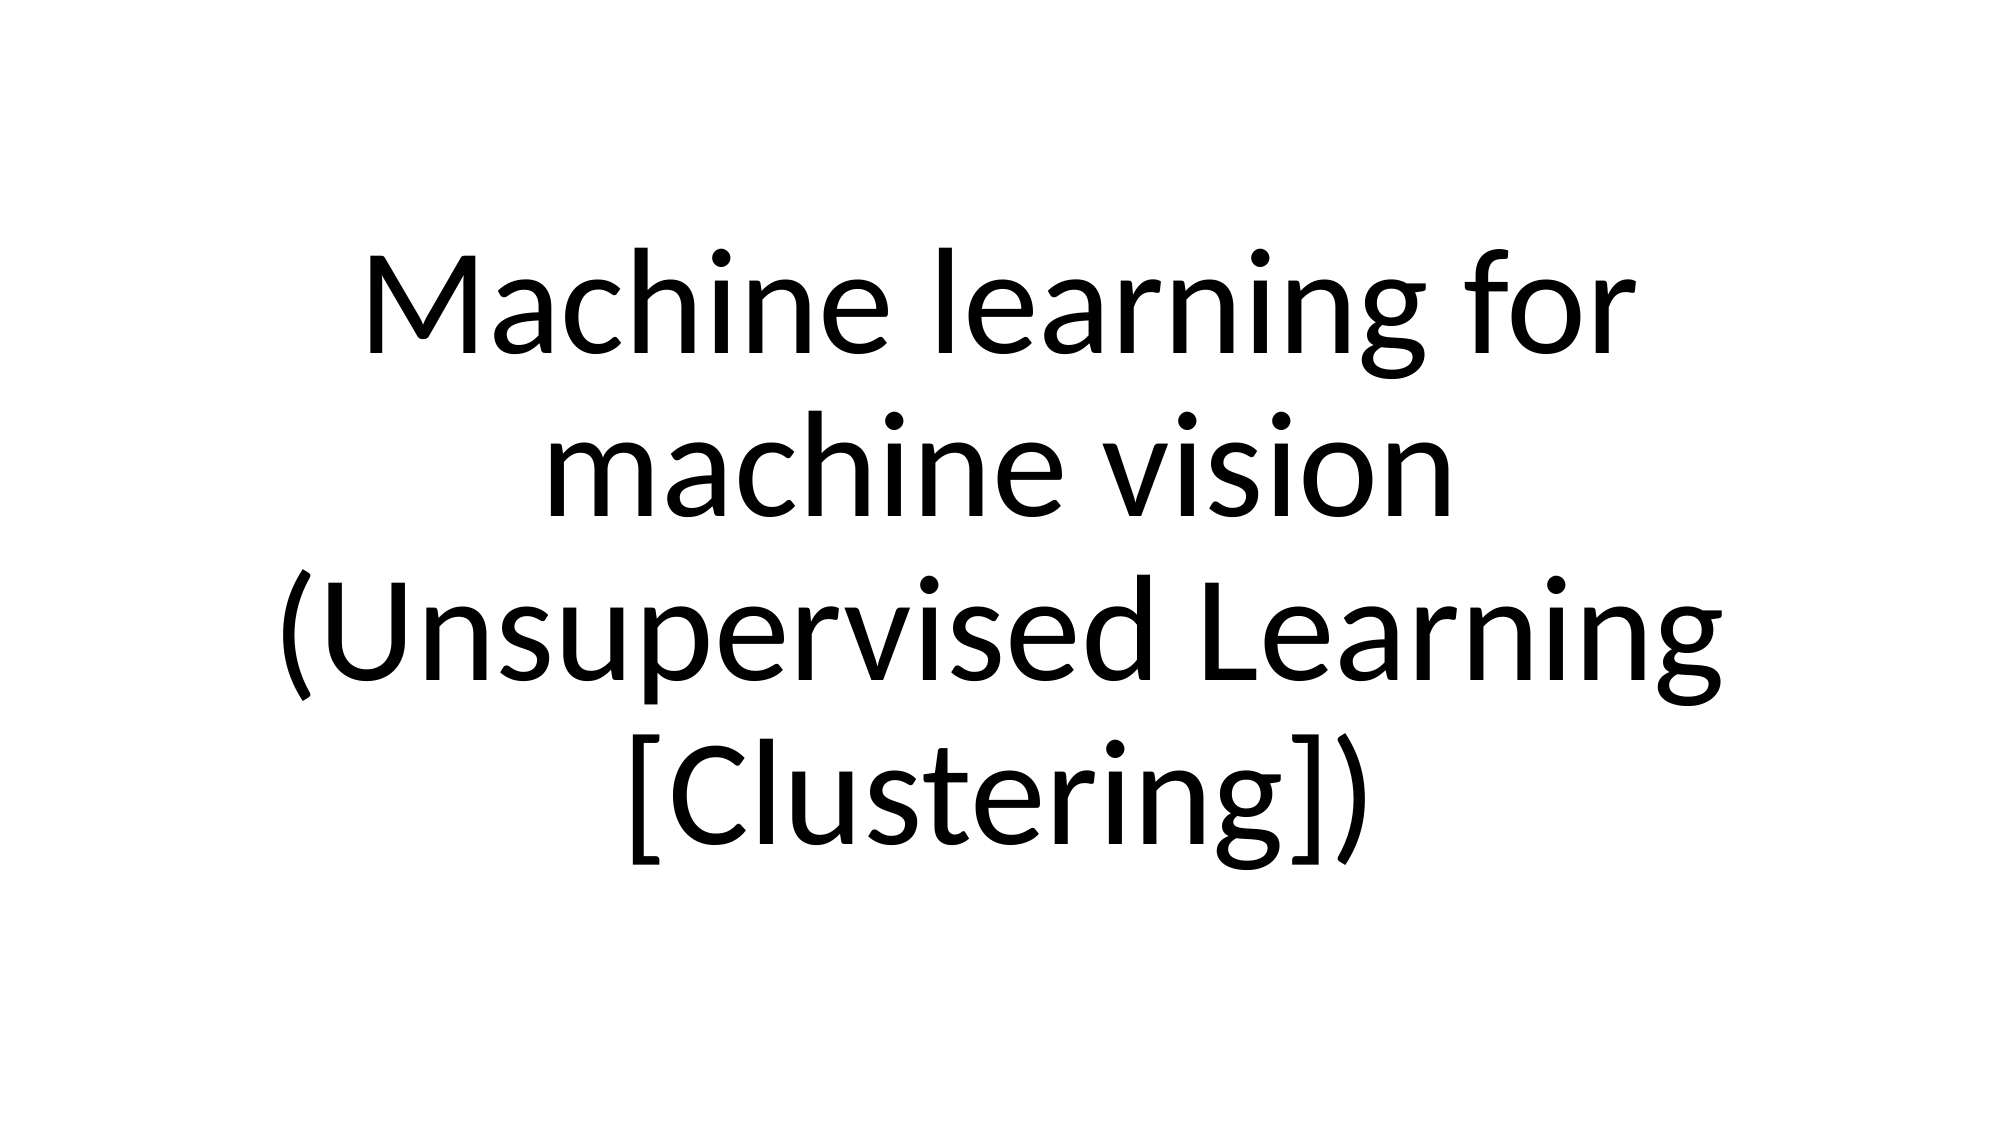

# Machine learning for machine vision (Unsupervised Learning [Clustering])